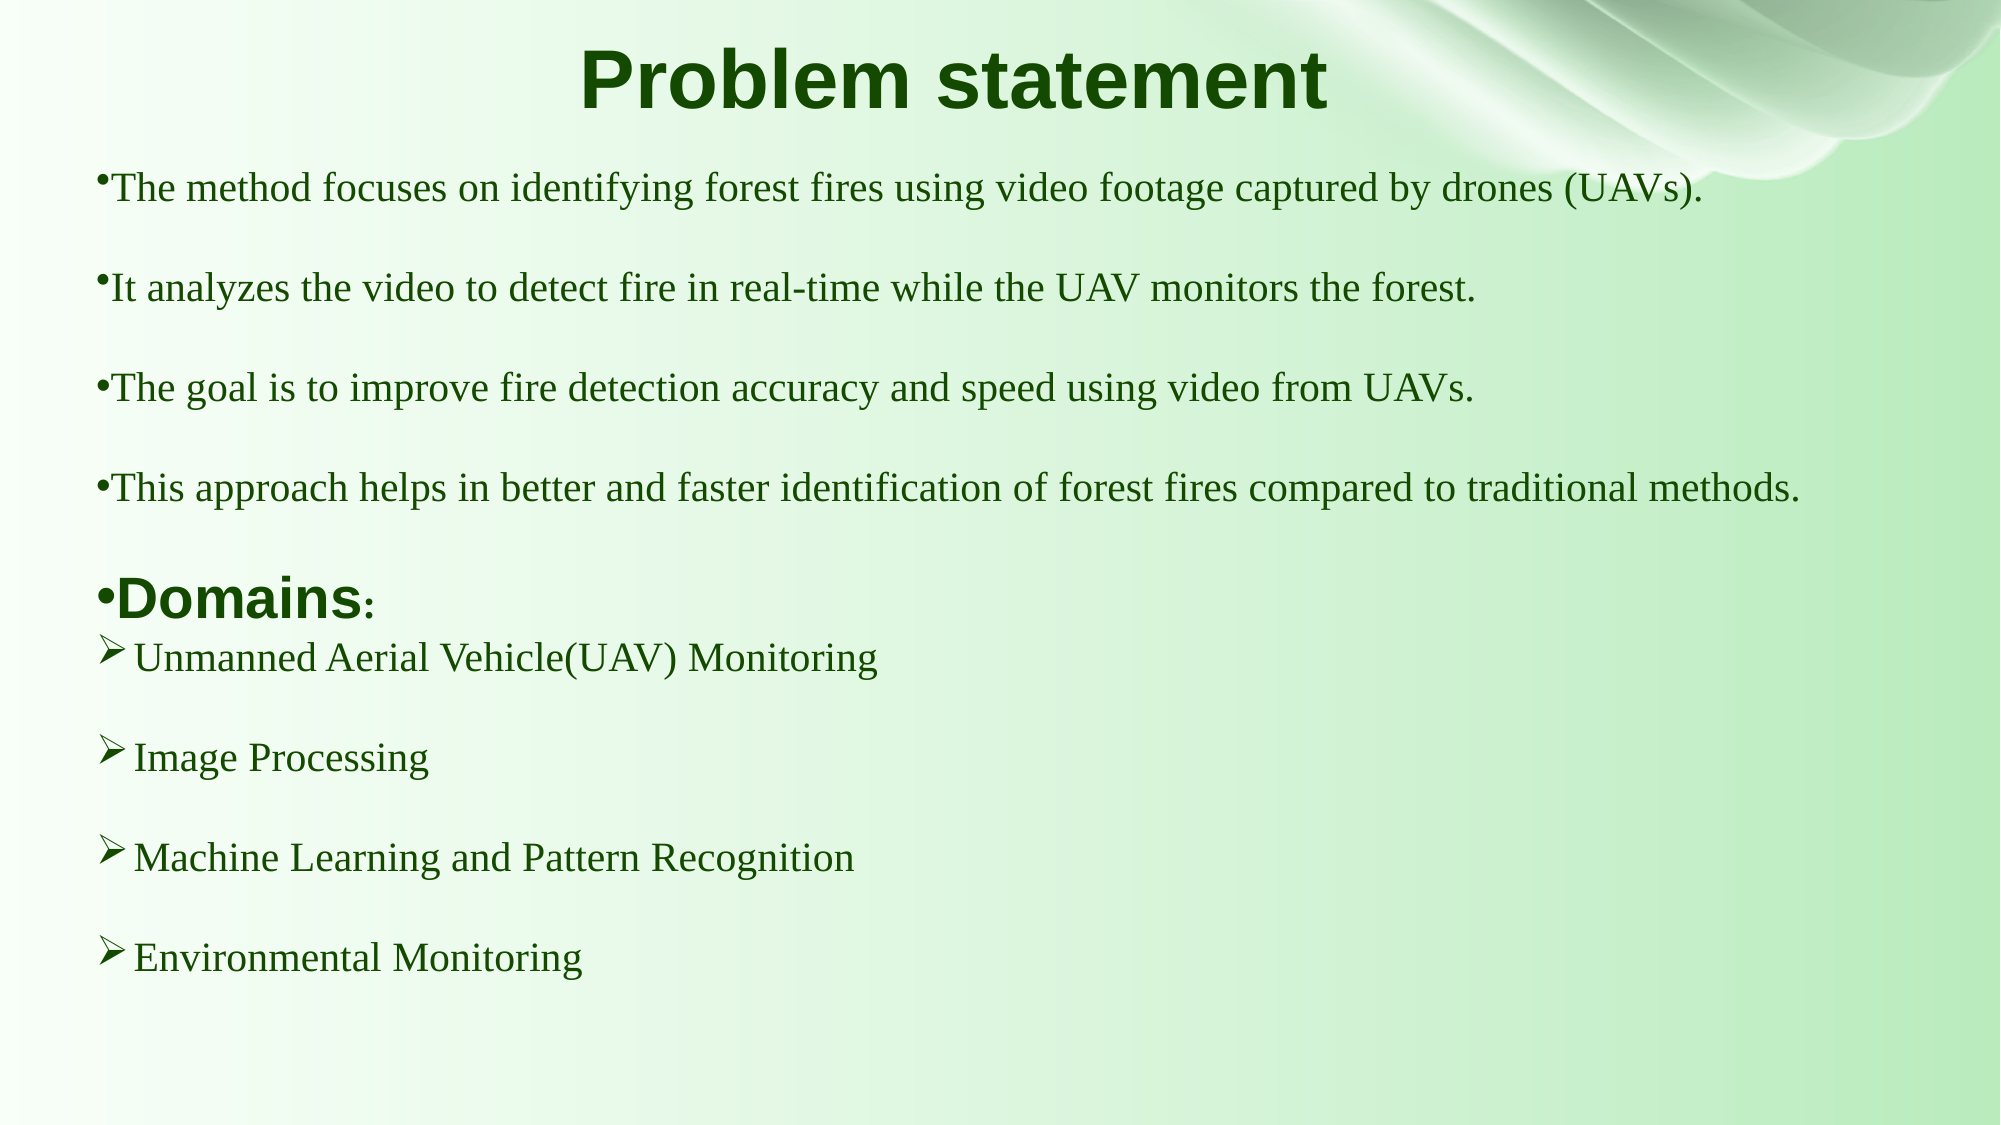

# Problem statement
The method focuses on identifying forest fires using video footage captured by drones (UAVs).

It analyzes the video to detect fire in real-time while the UAV monitors the forest.

The goal is to improve fire detection accuracy and speed using video from UAVs.

This approach helps in better and faster identification of forest fires compared to traditional methods.

Domains:
Unmanned Aerial Vehicle(UAV) Monitoring

Image Processing

Machine Learning and Pattern Recognition

Environmental Monitoring